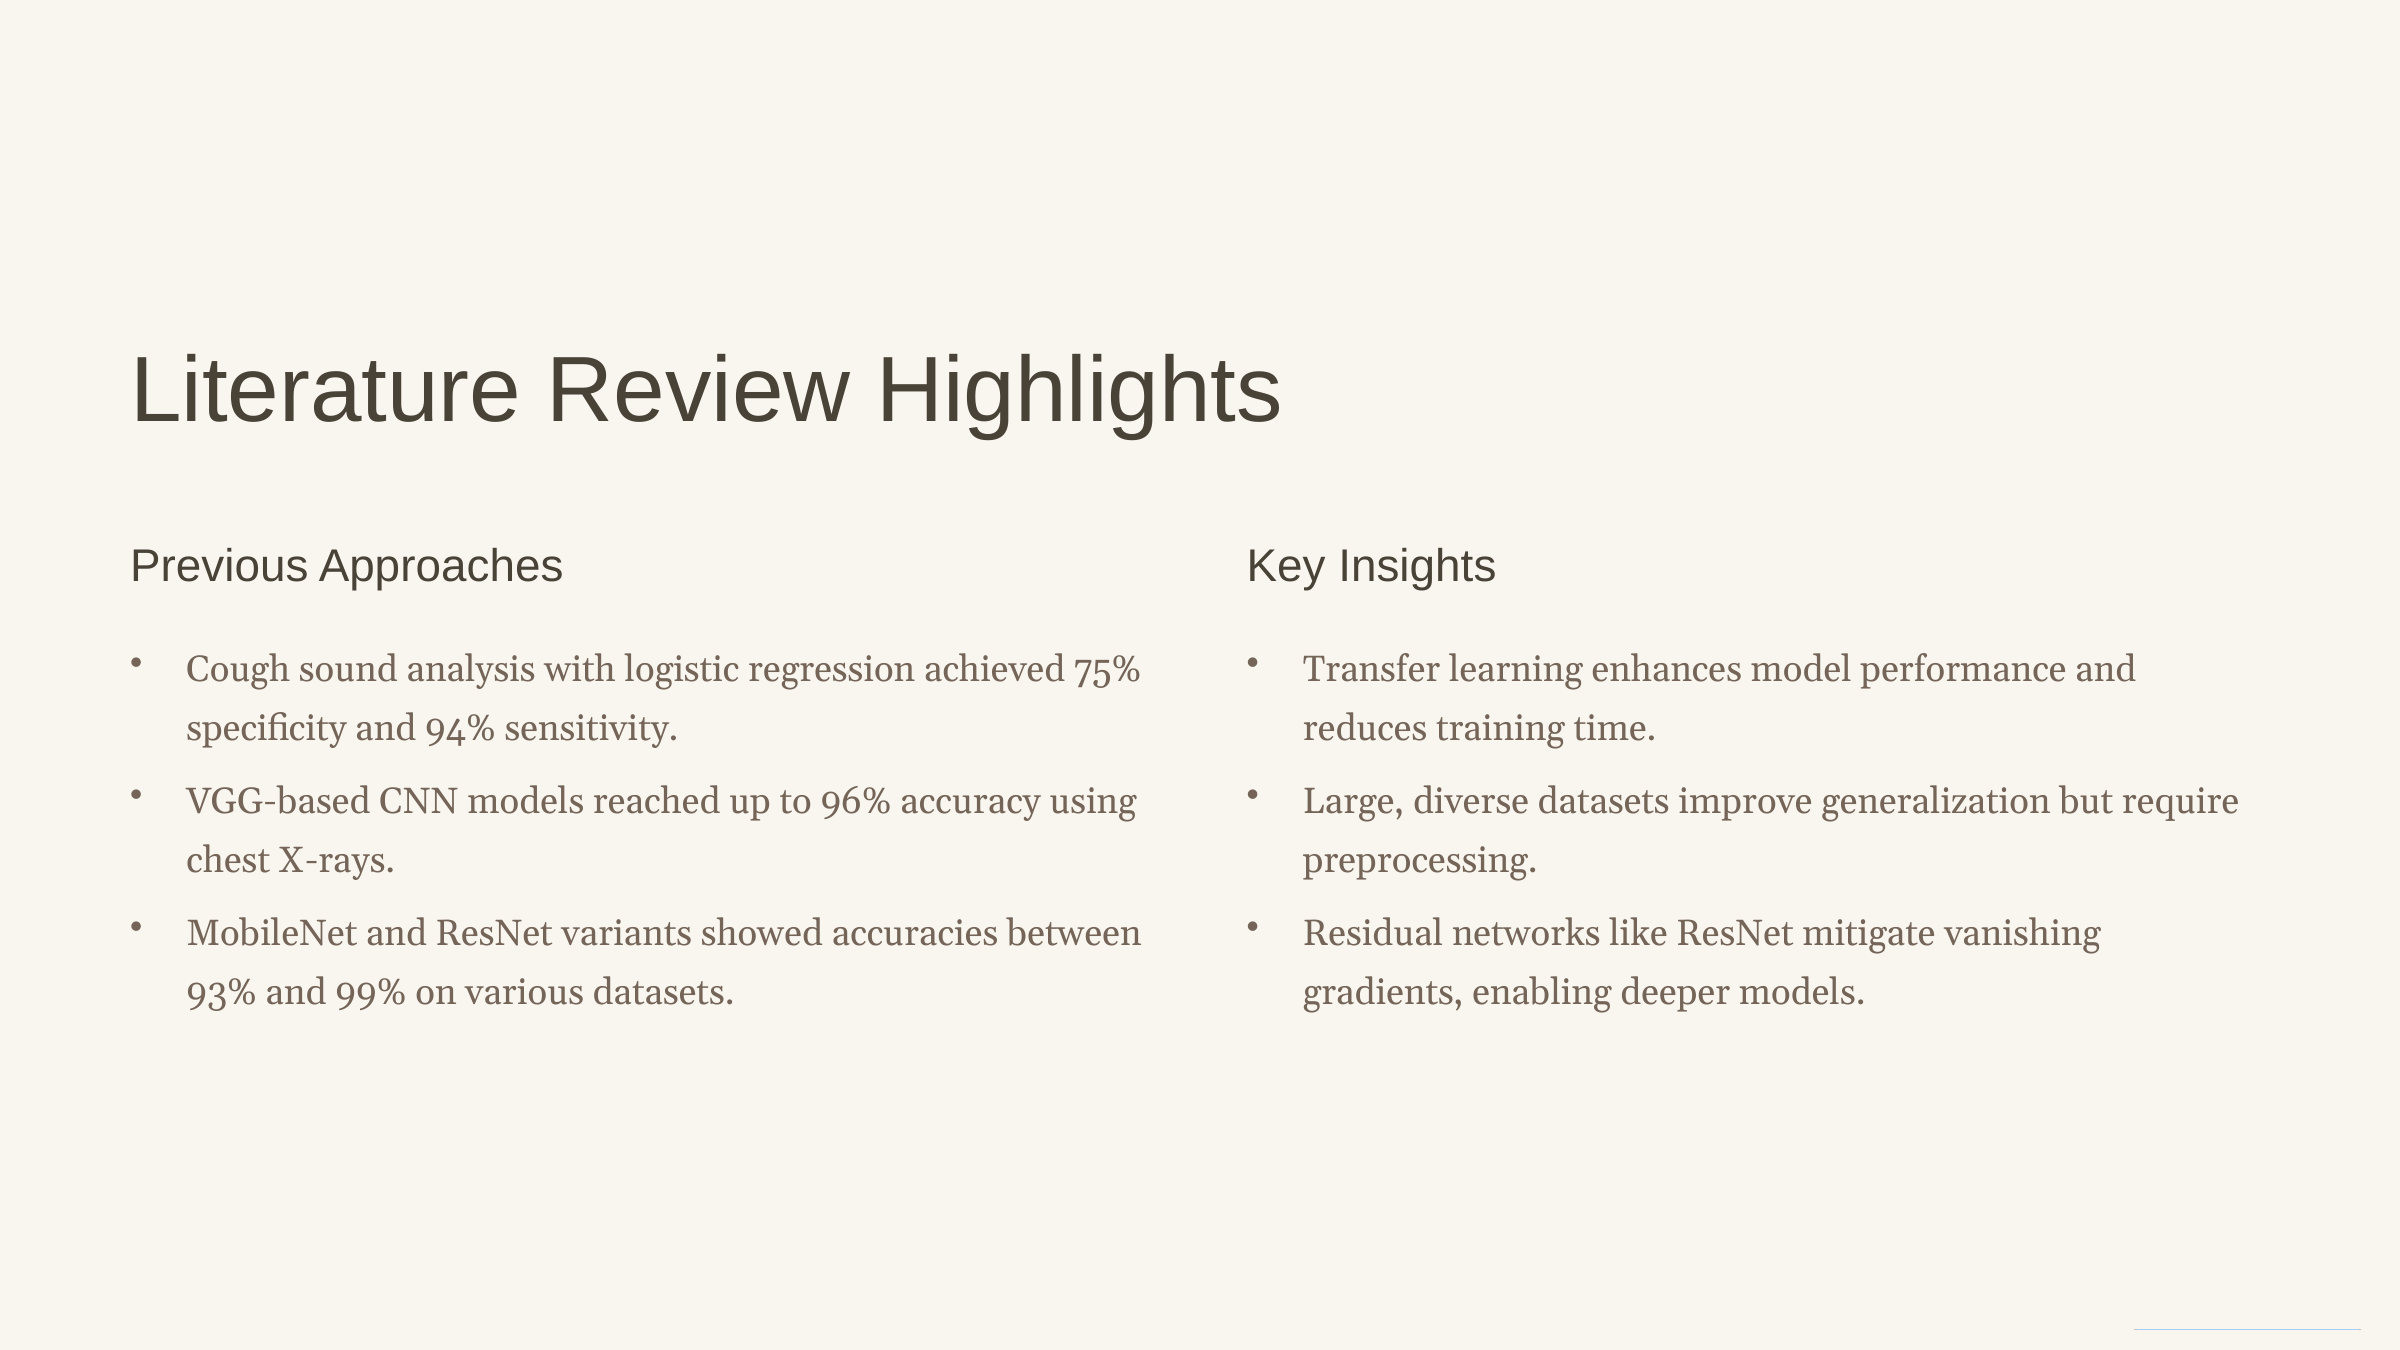

Literature Review Highlights
Previous Approaches
Key Insights
Cough sound analysis with logistic regression achieved 75% specificity and 94% sensitivity.
Transfer learning enhances model performance and reduces training time.
VGG-based CNN models reached up to 96% accuracy using chest X-rays.
Large, diverse datasets improve generalization but require preprocessing.
MobileNet and ResNet variants showed accuracies between 93% and 99% on various datasets.
Residual networks like ResNet mitigate vanishing gradients, enabling deeper models.